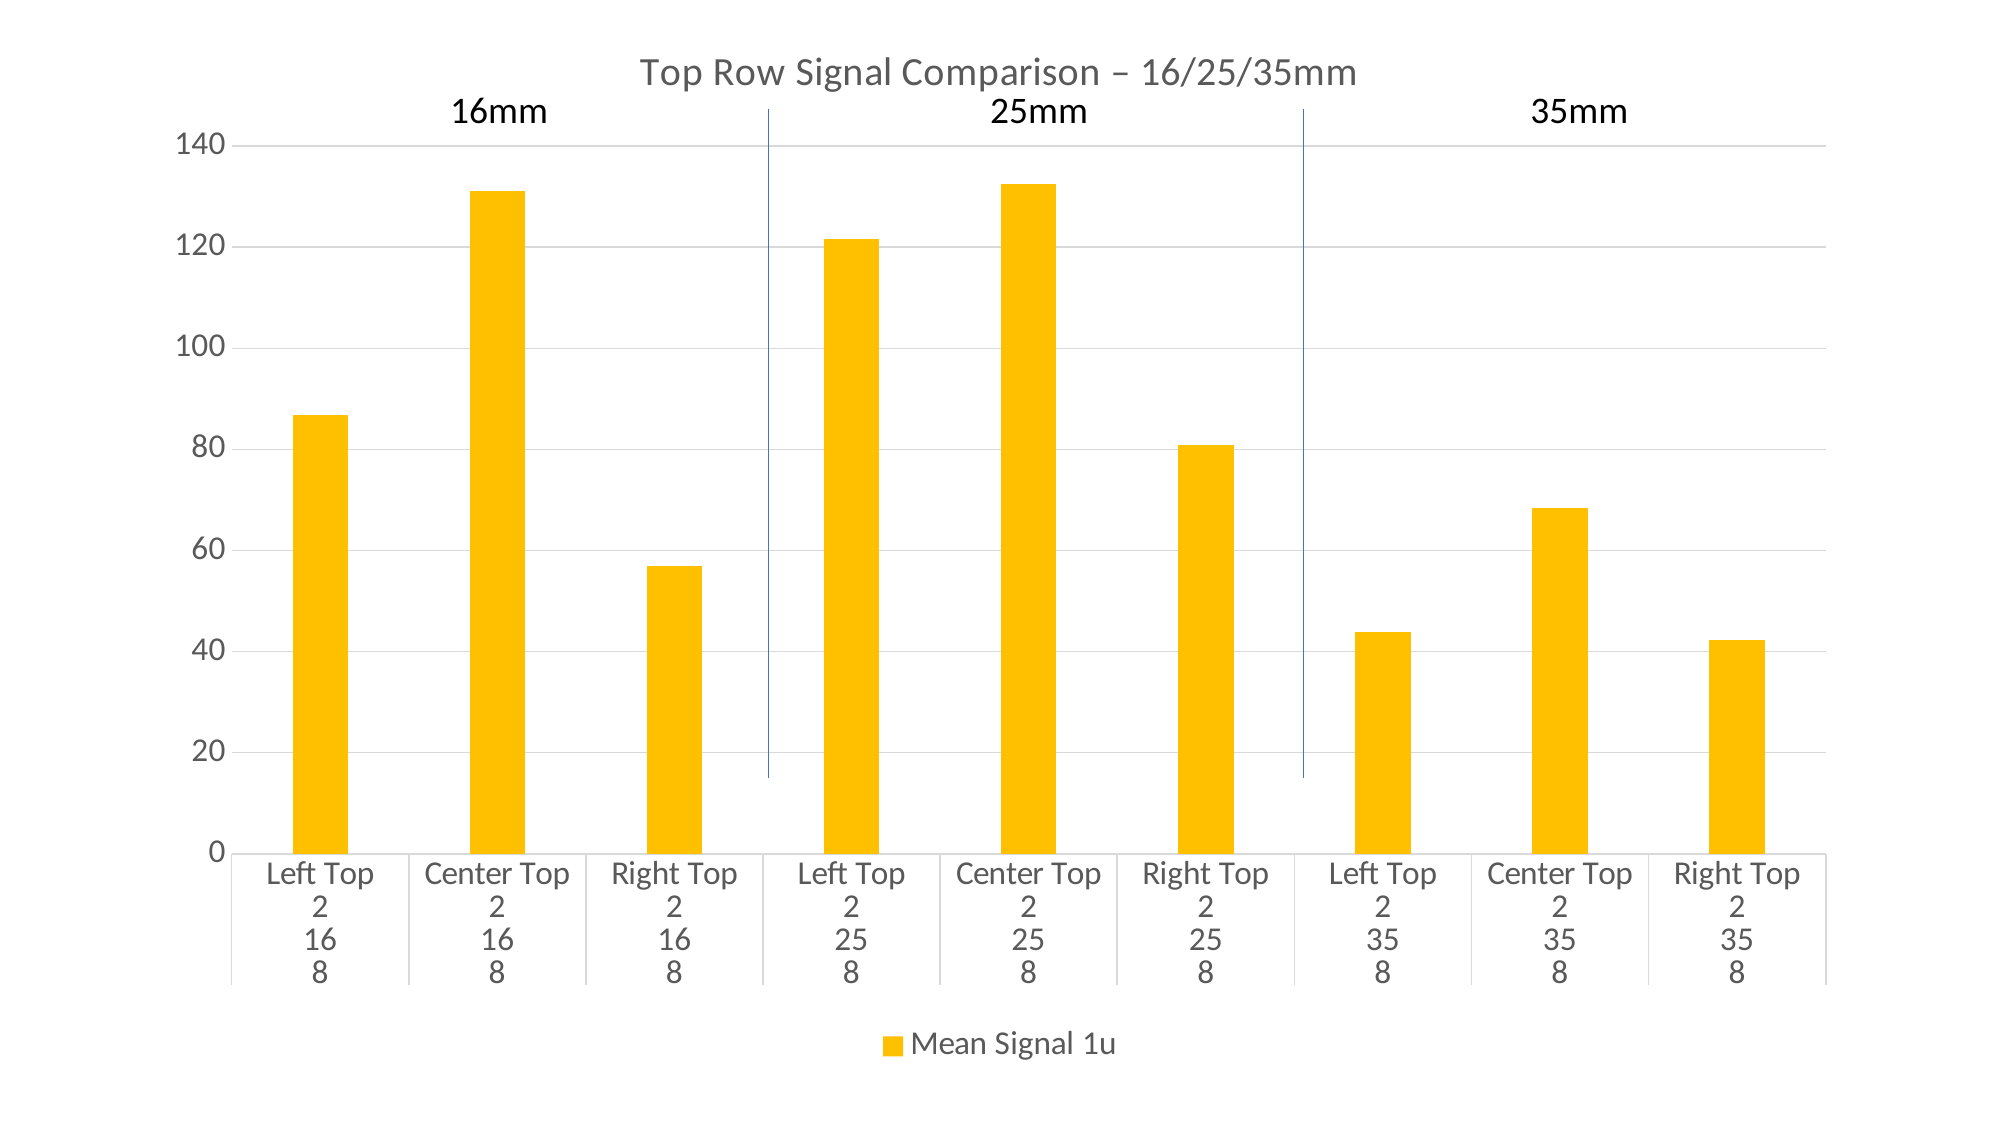

### Chart: Top Row Signal Comparison – 16/25/35mm

| Category | Mean Signal 1u |
|---|---|
| Left Top | 86.724 |
| Center Top | 131.102 |
| Right Top | 56.92 |
| Left Top | 121.618 |
| Center Top | 132.582 |
| Right Top | 80.947 |
| Left Top | 43.951 |
| Center Top | 68.493 |
| Right Top | 42.298 |
16mm
25mm
35mm